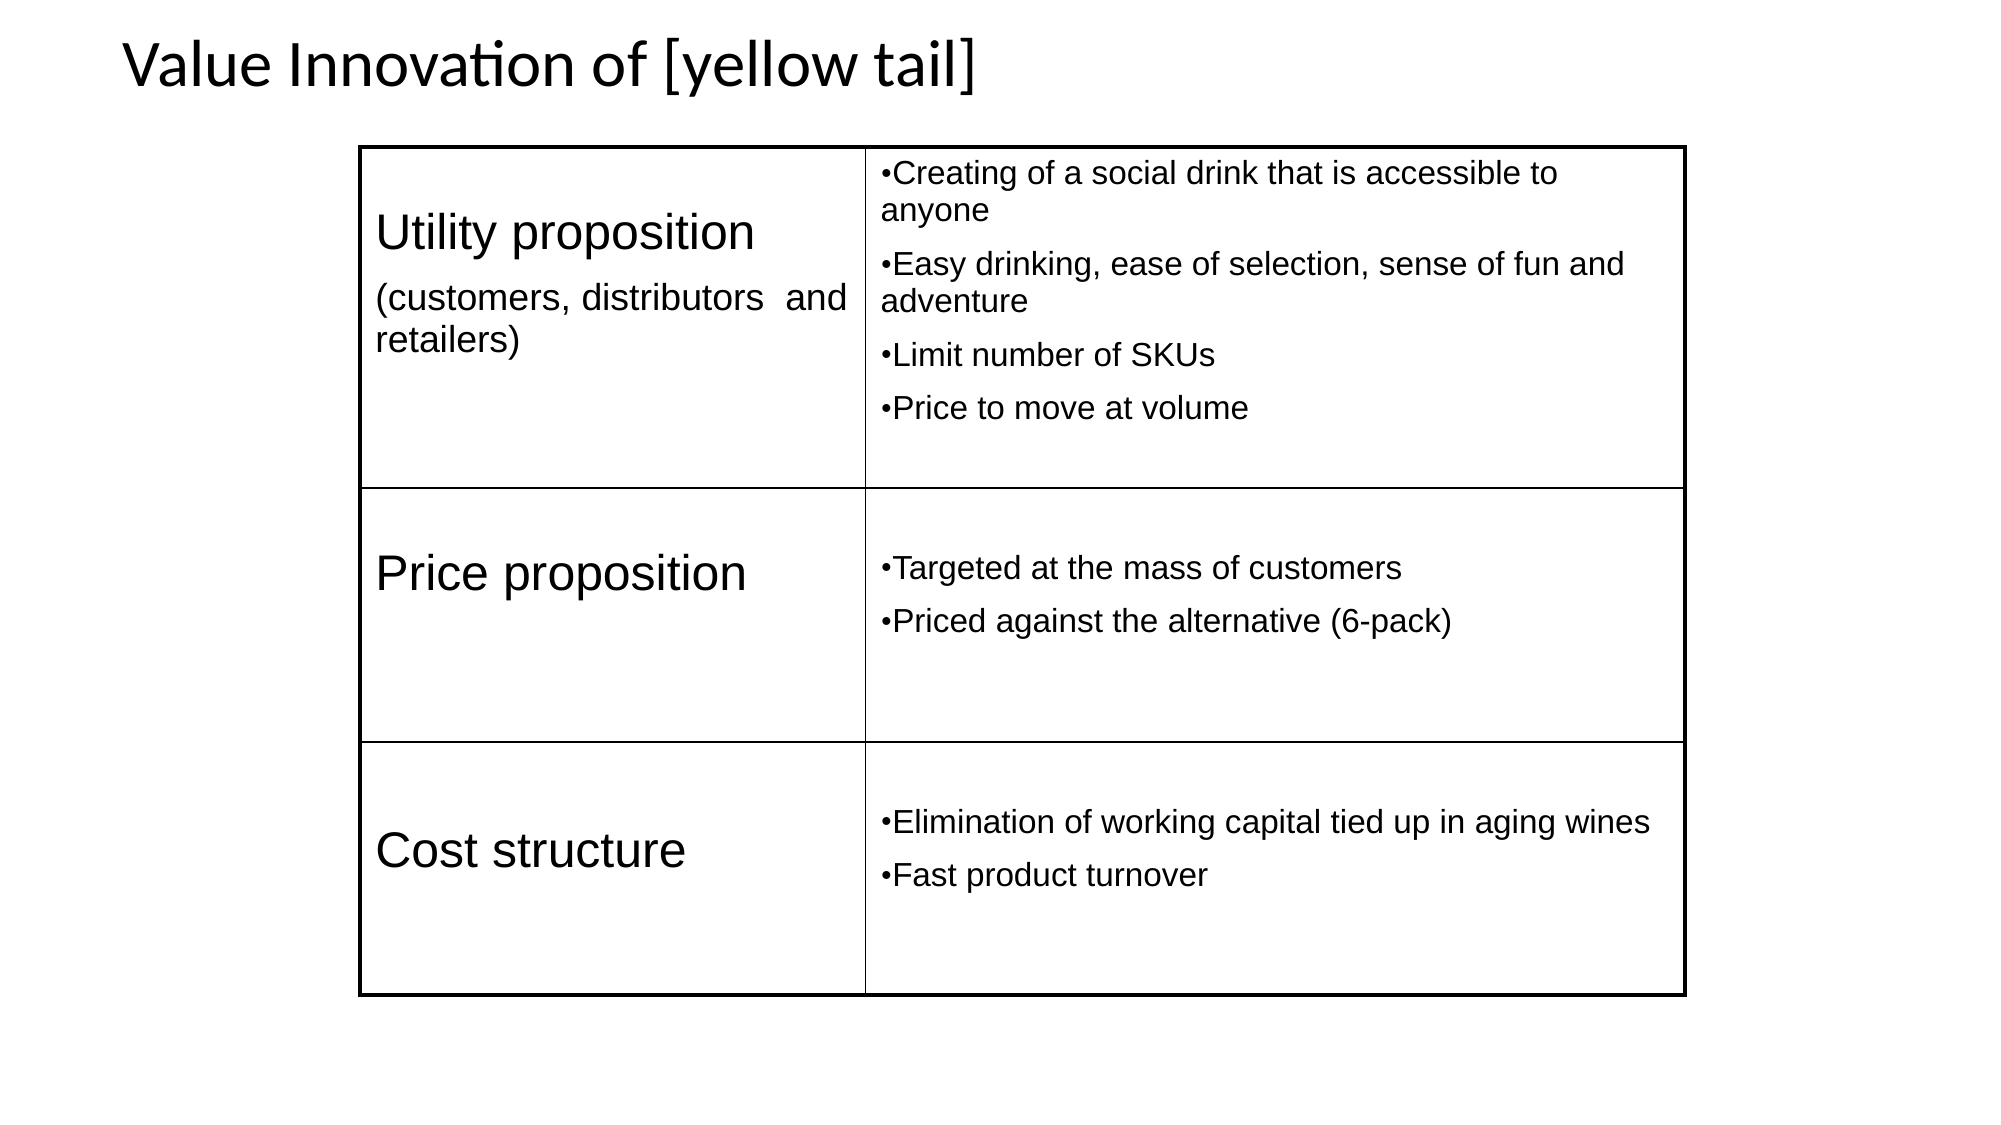

# Value Innovation of [yellow tail]
| Utility proposition (customers, distributors and retailers) | Creating of a social drink that is accessible to anyone Easy drinking, ease of selection, sense of fun and adventure Limit number of SKUs Price to move at volume |
| --- | --- |
| Price proposition | Targeted at the mass of customers Priced against the alternative (6-pack) |
| Cost structure | Elimination of working capital tied up in aging wines Fast product turnover |